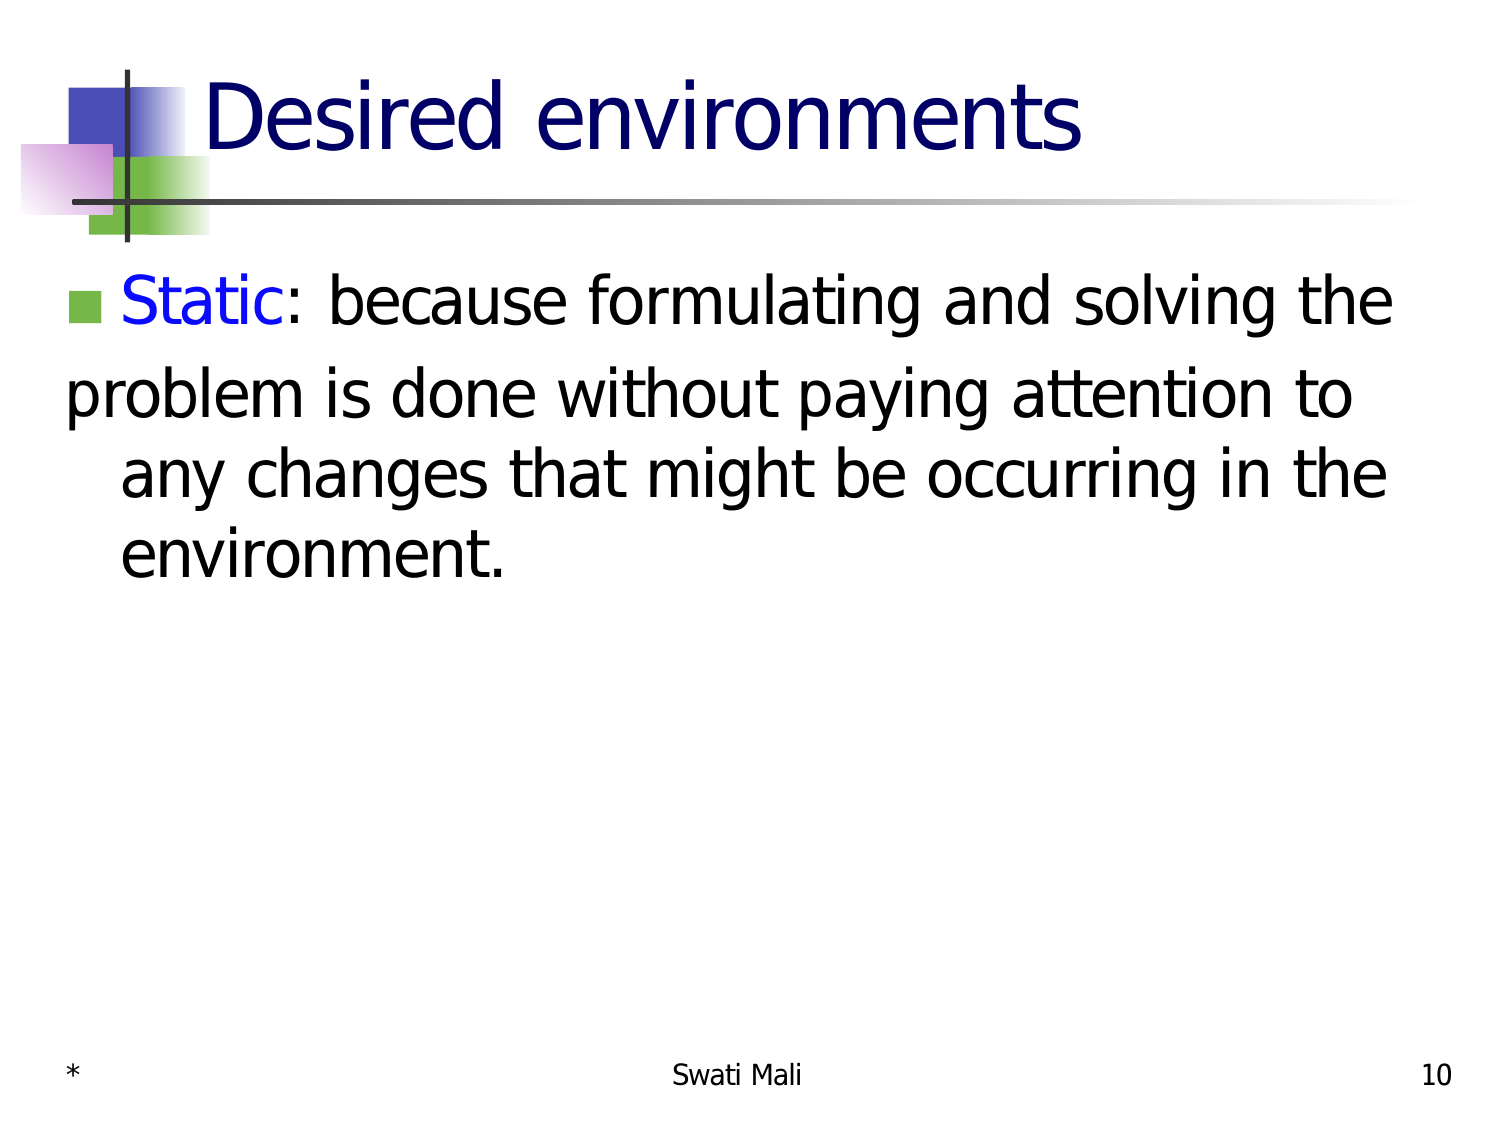

# Desired environments
Static: because formulating and solving the
problem is done without paying attention to any changes that might be occurring in the environment.
*
Swati Mali
10